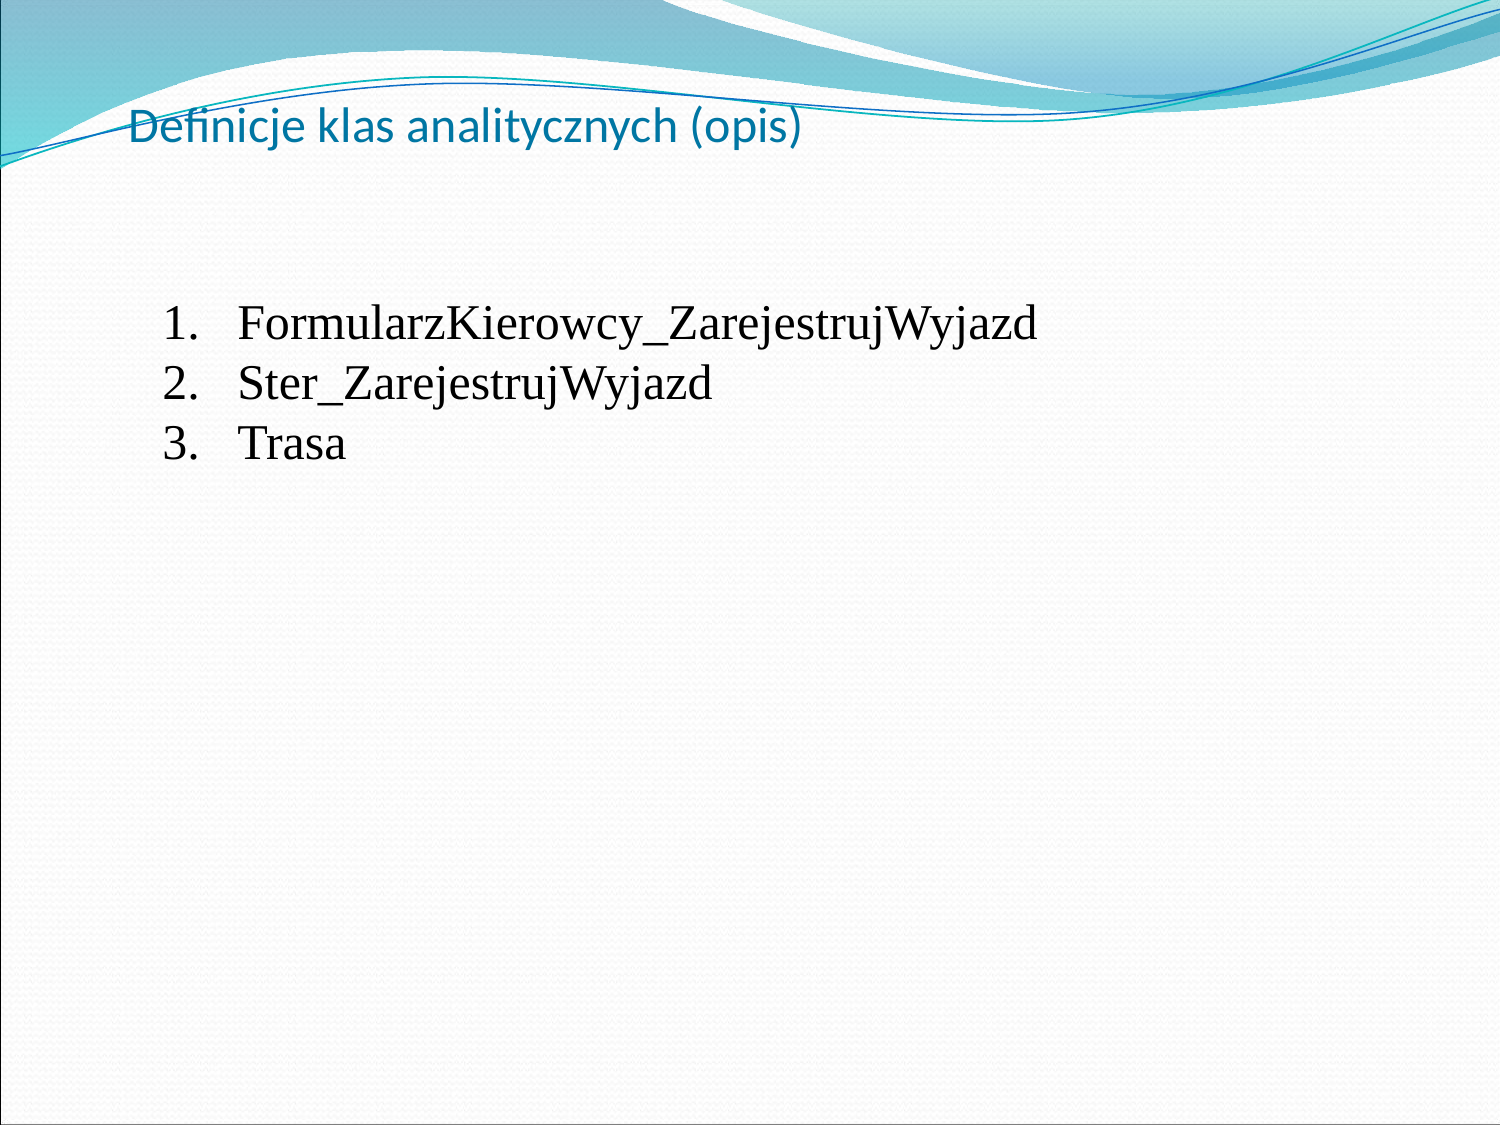

# Definicje klas analitycznych (opis)
FormularzKierowcy_ZarejestrujWyjazd
Ster_ZarejestrujWyjazd
Trasa